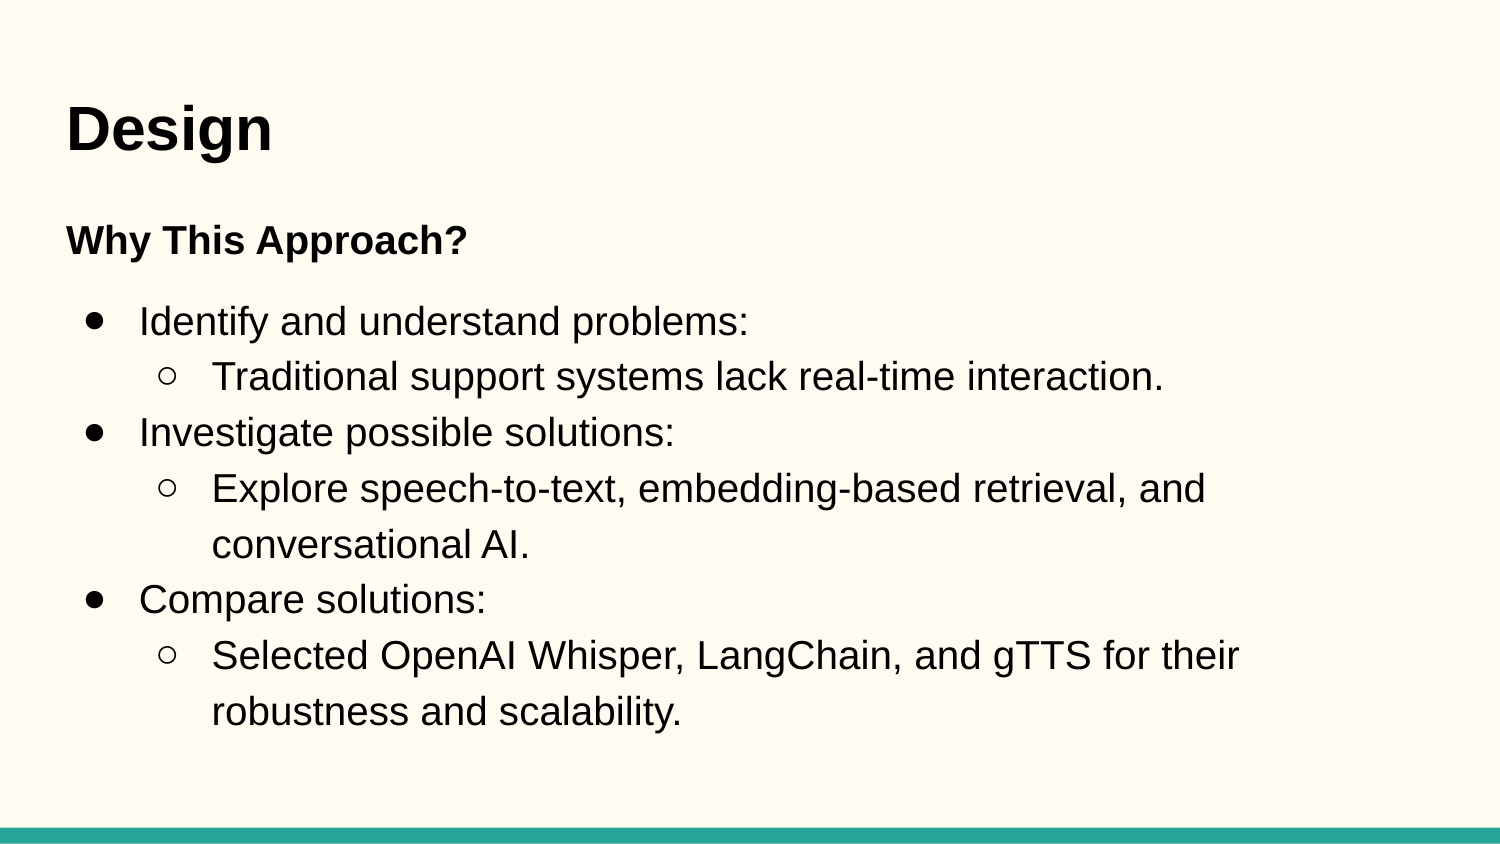

# Design
Why This Approach?
Identify and understand problems:
Traditional support systems lack real-time interaction.
Investigate possible solutions:
Explore speech-to-text, embedding-based retrieval, and conversational AI.
Compare solutions:
Selected OpenAI Whisper, LangChain, and gTTS for their robustness and scalability.